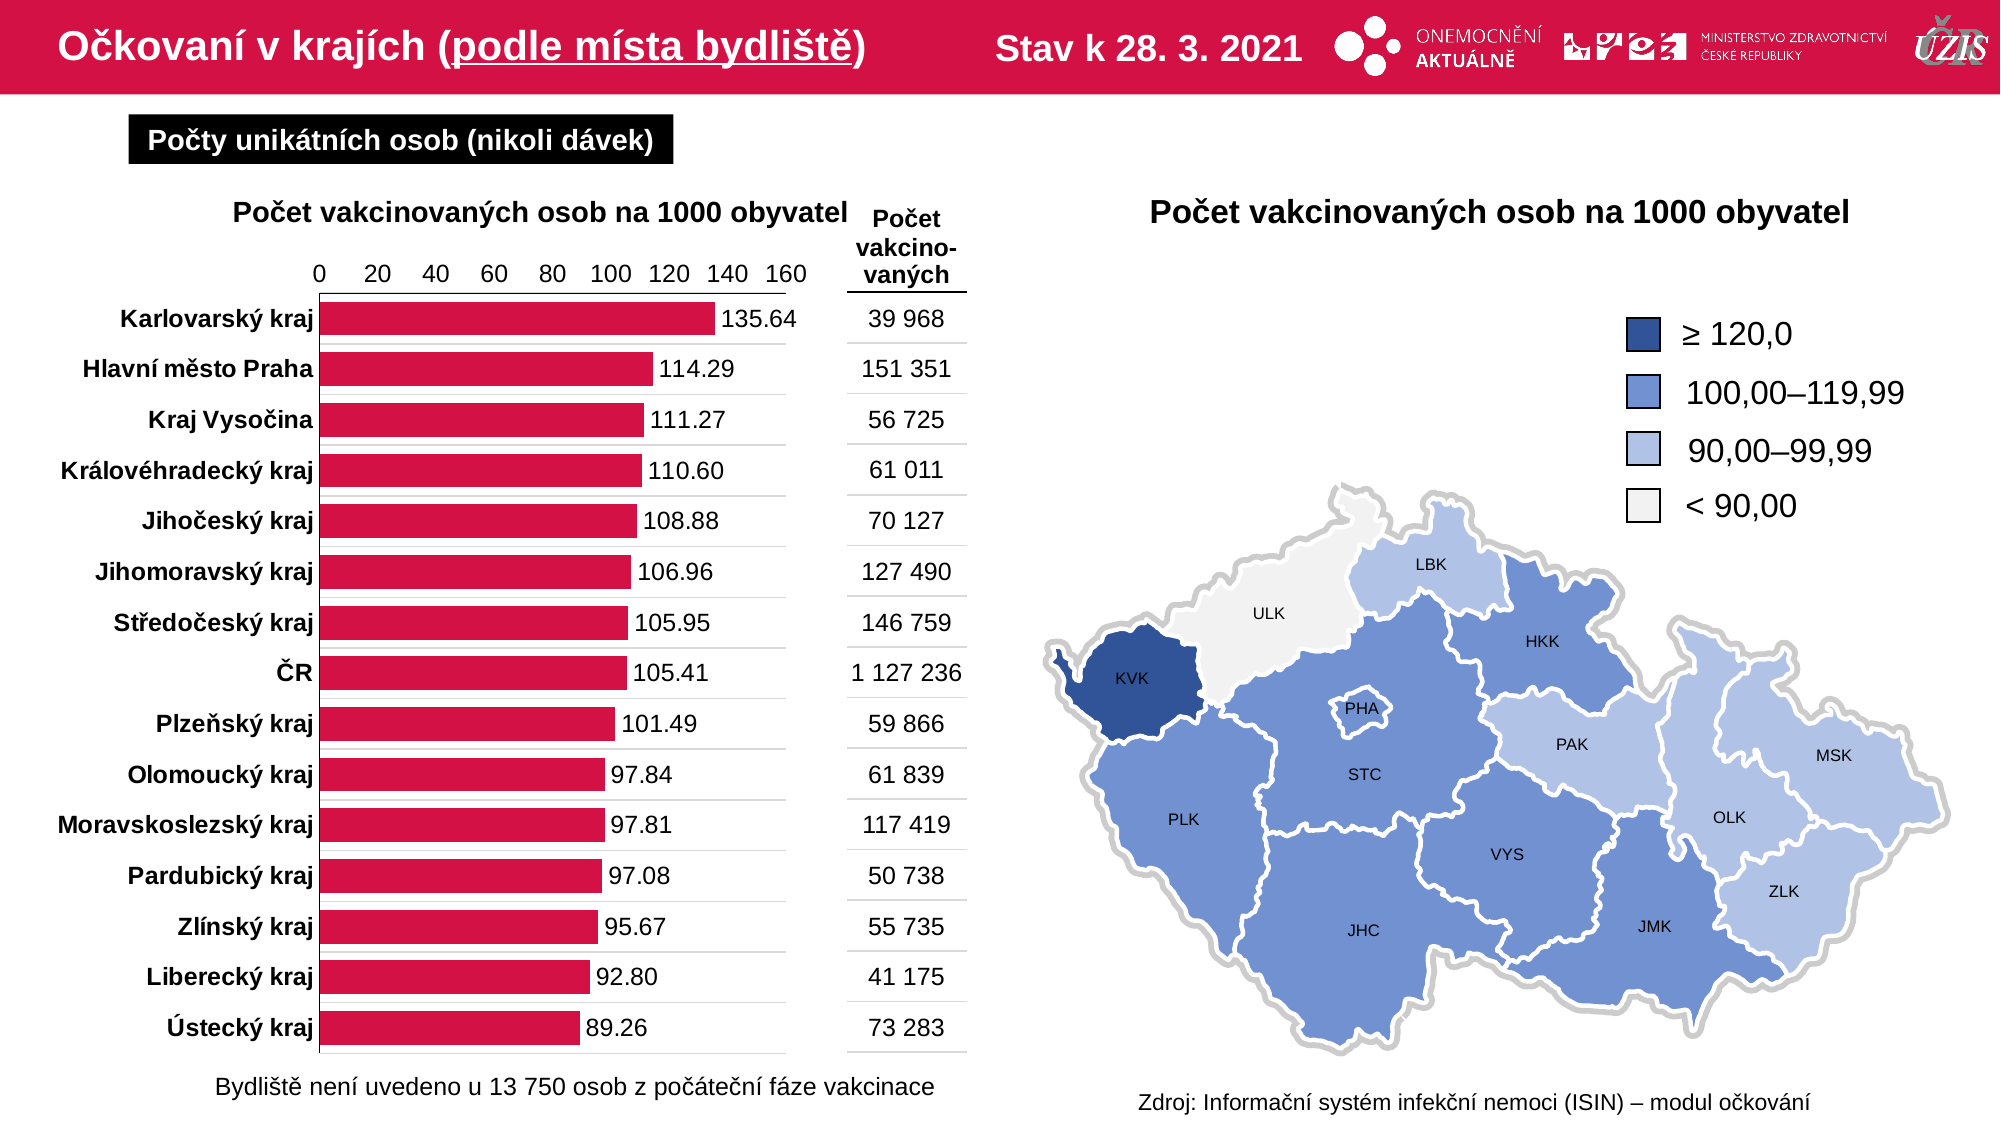

# Očkovaní v krajích (podle místa bydliště)
Stav k 28. 3. 2021
Počty unikátních osob (nikoli dávek)
Počet vakcinovaných osob na 1000 obyvatel
Počet vakcinovaných osob na 1000 obyvatel
| Počet vakcino-vaných |
| --- |
| 39 968 |
| 151 351 |
| 56 725 |
| 61 011 |
| 70 127 |
| 127 490 |
| 146 759 |
| 1 127 236 |
| 59 866 |
| 61 839 |
| 117 419 |
| 50 738 |
| 55 735 |
| 41 175 |
| 73 283 |

### Chart

| Category | počet na 1000 |
|---|---|
| Karlovarský kraj | 135.63923655417696 |
| Hlavní město Praha | 114.2895330810699 |
| Kraj Vysočina | 111.26628783495126 |
| Královéhradecký kraj | 110.59790046895931 |
| Jihočeský kraj | 108.87882462353454 |
| Jihomoravský kraj | 106.95568499373735 |
| Středočeský kraj | 105.95239040646403 |
| ČR | 105.40886758377806 |
| Plzeňský kraj | 101.48516949511696 |
| Olomoucký kraj | 97.84419673583697 |
| Moravskoslezský kraj | 97.80523581491315 |
| Pardubický kraj | 97.0761218531288 |
| Zlínský kraj | 95.67336989640462 |
| Liberecký kraj | 92.80128017309383 |
| Ústecký kraj | 89.26446316225417 |
≥ 120,0

100,00–119,99

90,00–99,99

< 90,00

LBK

ULK

HKK

KVK

PHA

PAK
MSK

STC
OLK

PLK

VYS
ZLK
JMK
JHC
Bydliště není uvedeno u 13 750 osob z počáteční fáze vakcinace
Zdroj: Informační systém infekční nemoci (ISIN) – modul očkování